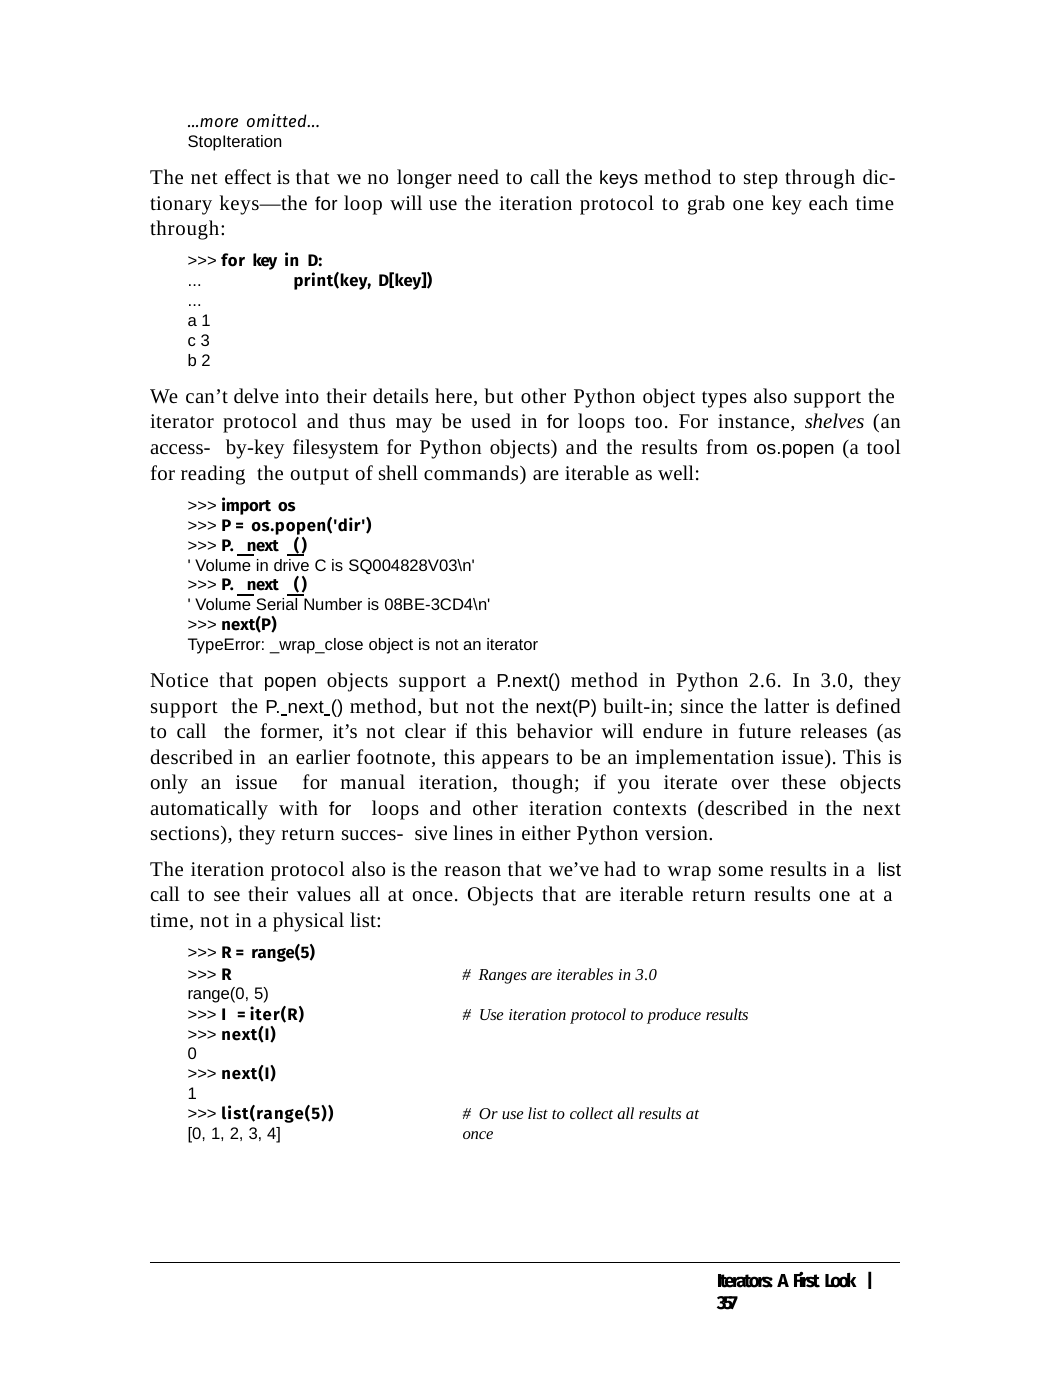

...more omitted...
StopIteration
The net effect is that we no longer need to call the keys method to step through dic-  tionary keys—the for loop will use the iteration protocol to grab one key each time  through:
>>> for key in D:
...	print(key, D[key])
...
a 1
c 3
b 2
We can’t delve into their details here, but other Python object types also support the  iterator protocol and thus may be used in for loops too. For instance, shelves (an access-  by-key filesystem for Python objects) and the results from os.popen (a tool for reading  the output of shell commands) are iterable as well:
>>> import os
>>> P = os.popen('dir')
>>> P.   next ()
' Volume in drive C is SQ004828V03\n'
>>> P.   next ()
' Volume Serial Number is 08BE-3CD4\n'
>>> next(P)
TypeError: _wrap_close object is not an iterator
Notice that popen objects support a P.next() method in Python 2.6. In 3.0, they support  the P. next () method, but not the next(P) built-in; since the latter is defined to call  the former, it’s not clear if this behavior will endure in future releases (as described in  an earlier footnote, this appears to be an implementation issue). This is only an issue  for manual iteration, though; if you iterate over these objects automatically with for  loops and other iteration contexts (described in the next sections), they return succes-  sive lines in either Python version.
The iteration protocol also is the reason that we’ve had to wrap some results in a  list call to see their values all at once. Objects that are iterable return results one at a  time, not in a physical list:
>>> R = range(5)

>>> R
range(0, 5)
>>> I = iter(R)
>>> next(I)
0
>>> next(I)
1
>>> list(range(5))
[0, 1, 2, 3, 4]
# Ranges are iterables in 3.0
# Use iteration protocol to produce results
# Or use list to collect all results at once

Iterators: A First Look  |  357